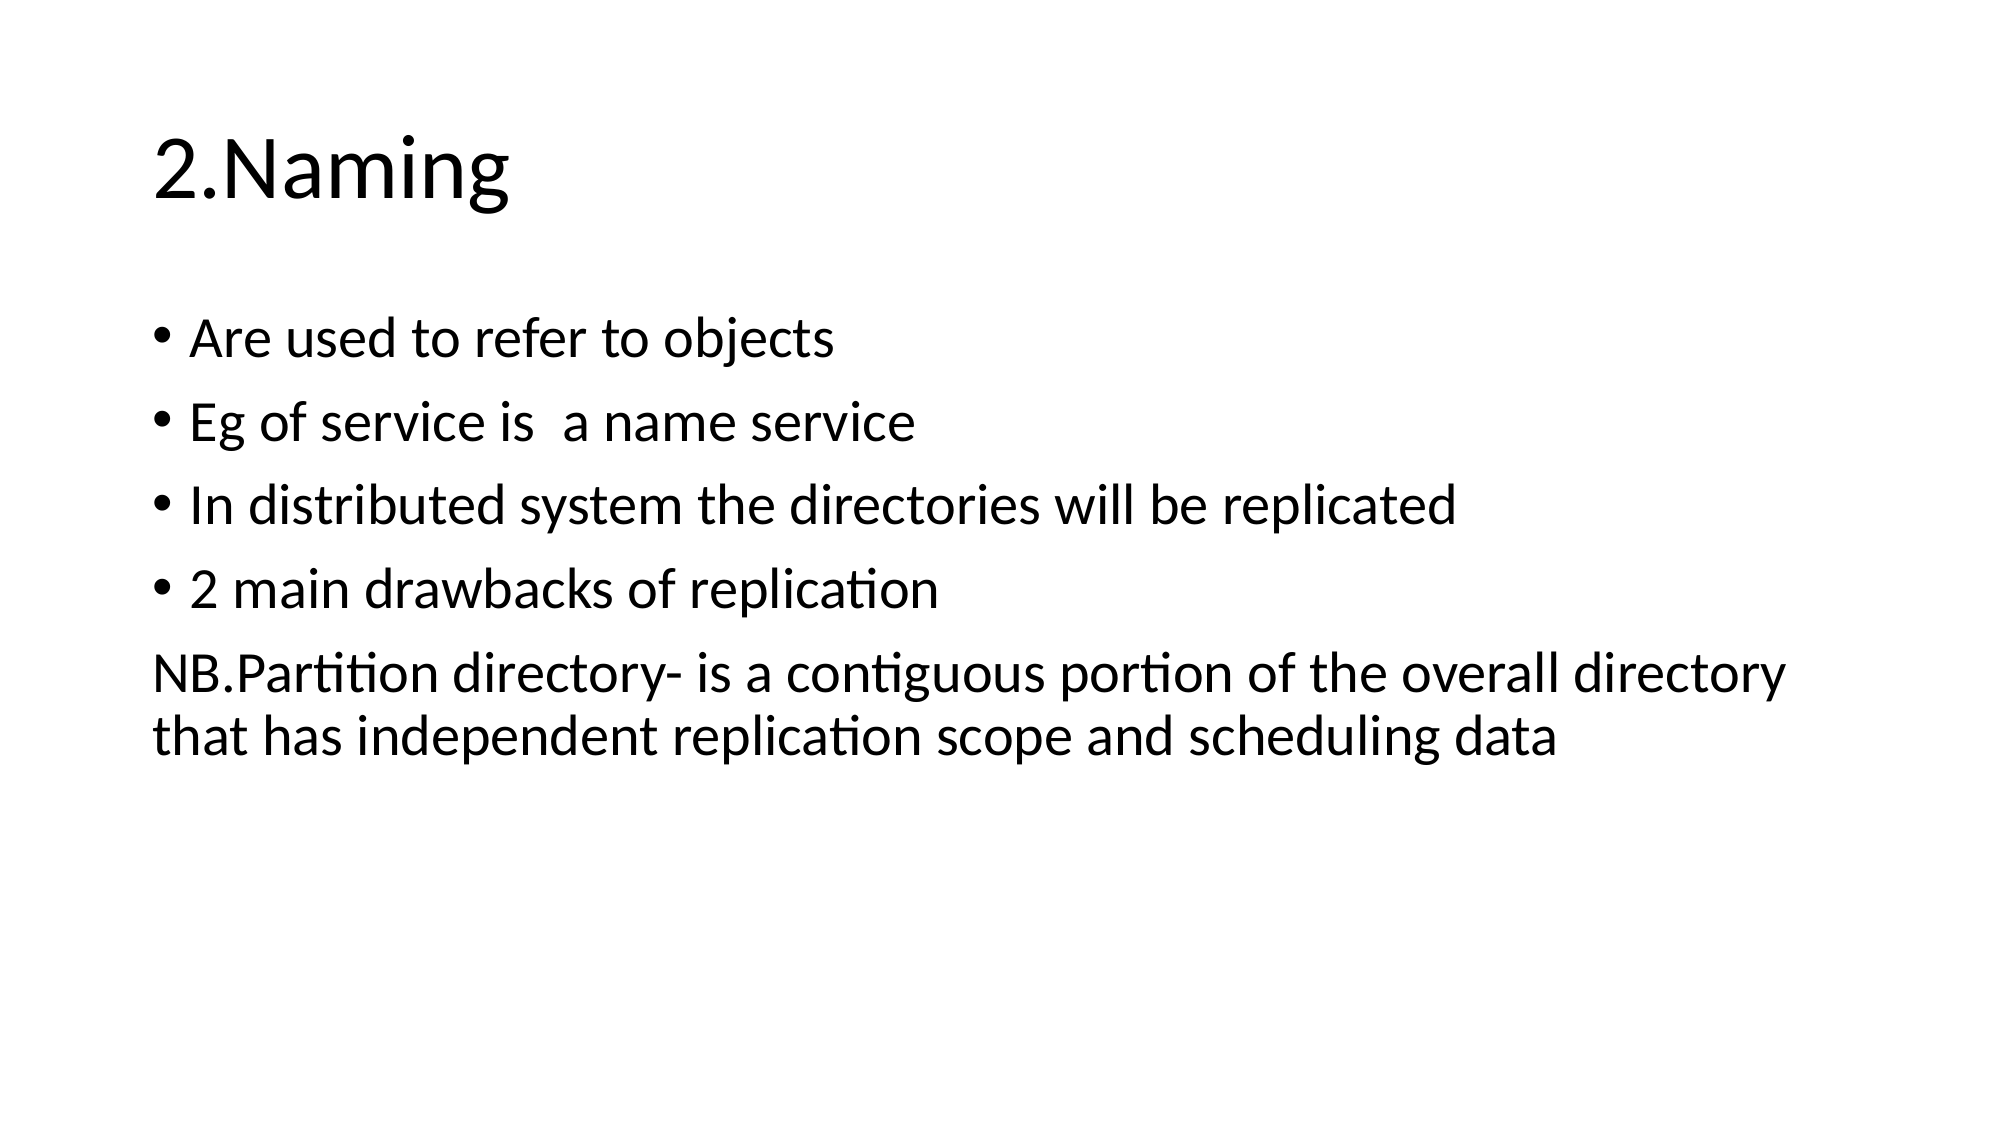

# 2.Naming
Are used to refer to objects
Eg of service is  a name service
In distributed system the directories will be replicated
2 main drawbacks of replication
NB.Partition directory- is a contiguous portion of the overall directory that has independent replication scope and scheduling data